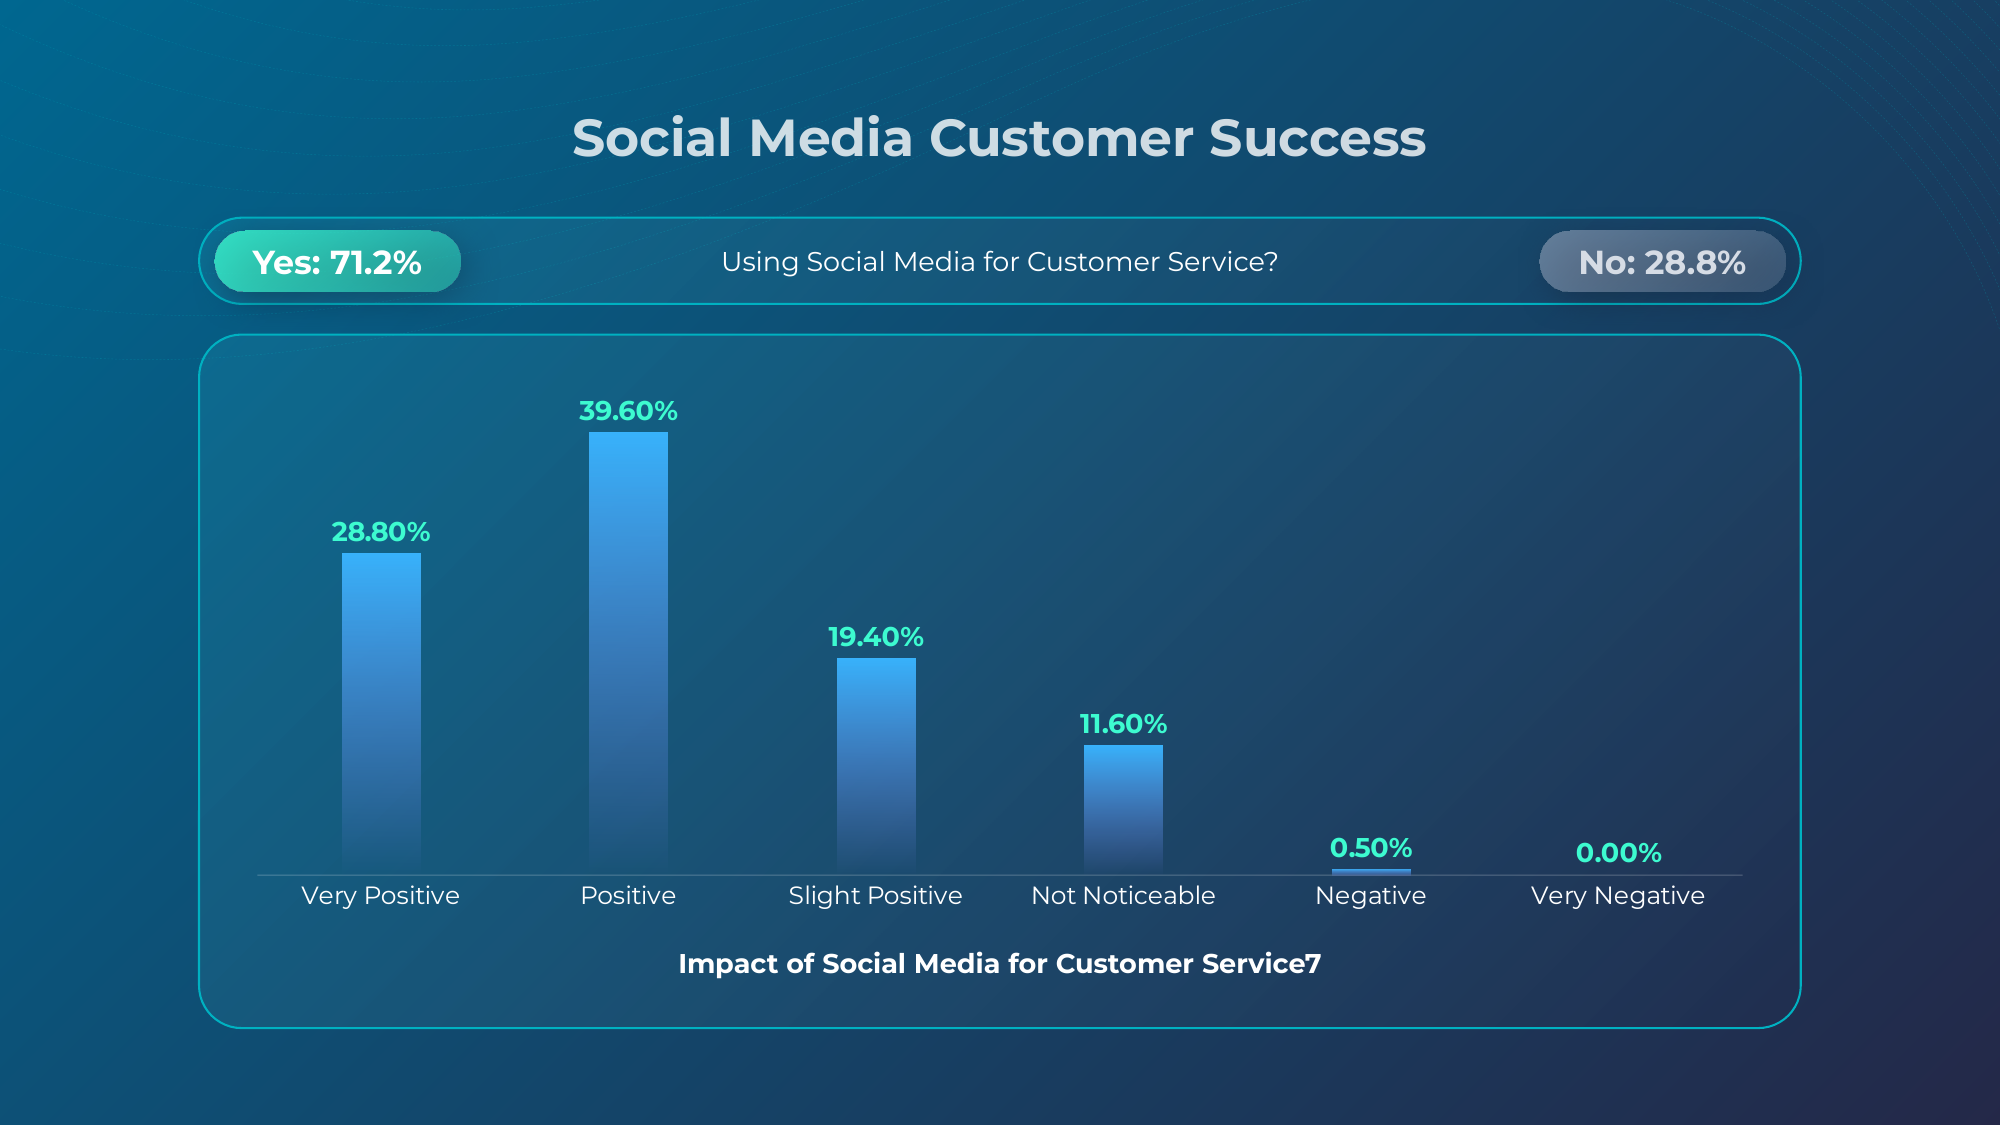

Social Media Customer Success

Using Social Media for Customer Service?
Yes: 71.2%
No: 28.8%

### Chart

| Category | Series 1 |
|---|---|
| Very Positive | 0.288 |
| Positive | 0.396 |
| Slight Positive | 0.194 |
| Not Noticeable | 0.116 |
| Negative | 0.005 |
| Very Negative | 0.0 |
Impact of Social Media for Customer Service7